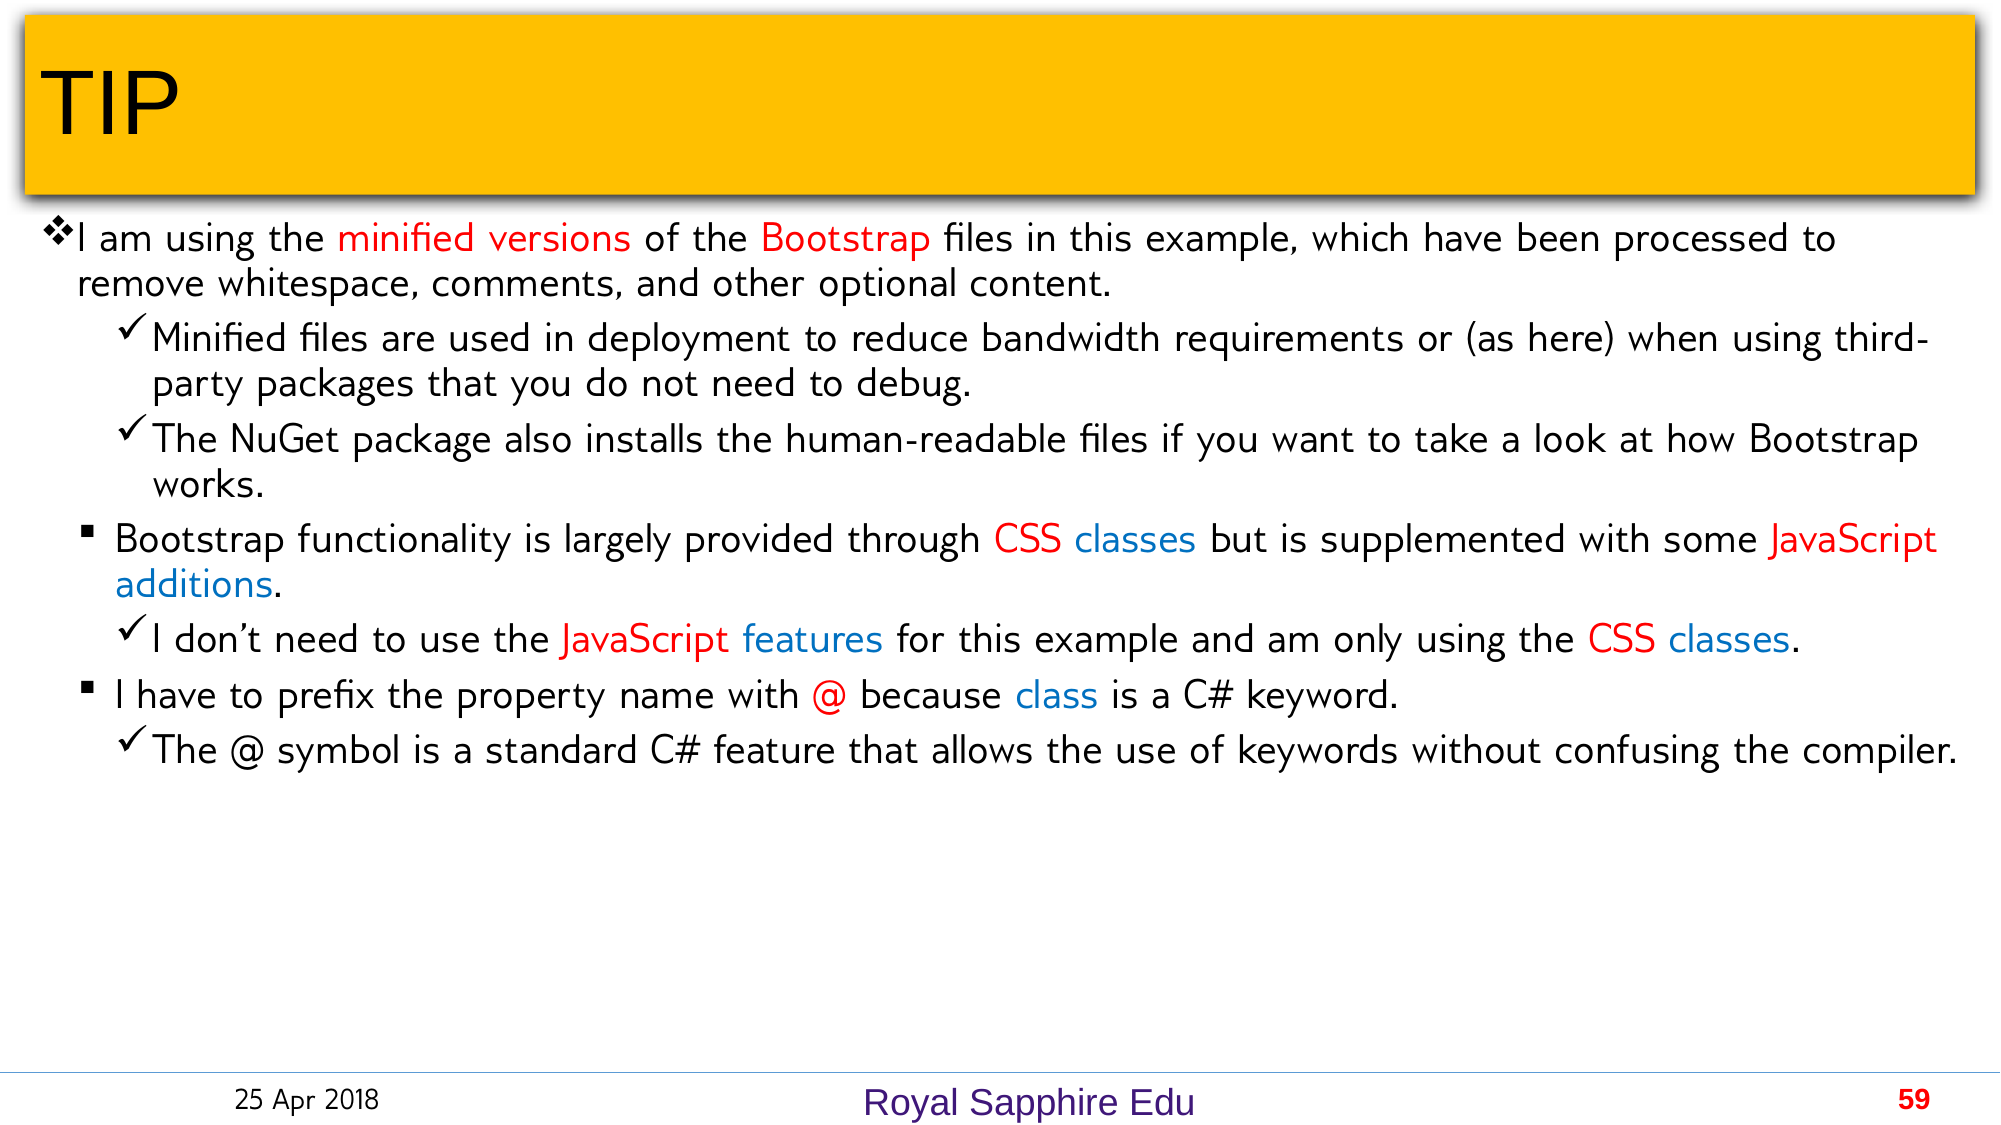

# TIP
I am using the minified versions of the Bootstrap files in this example, which have been processed to remove whitespace, comments, and other optional content.
Minified files are used in deployment to reduce bandwidth requirements or (as here) when using third-party packages that you do not need to debug.
The NuGet package also installs the human-readable files if you want to take a look at how Bootstrap works.
Bootstrap functionality is largely provided through CSS classes but is supplemented with some JavaScript additions.
I don’t need to use the JavaScript features for this example and am only using the CSS classes.
I have to prefix the property name with @ because class is a C# keyword.
The @ symbol is a standard C# feature that allows the use of keywords without confusing the compiler.
25 Apr 2018
59